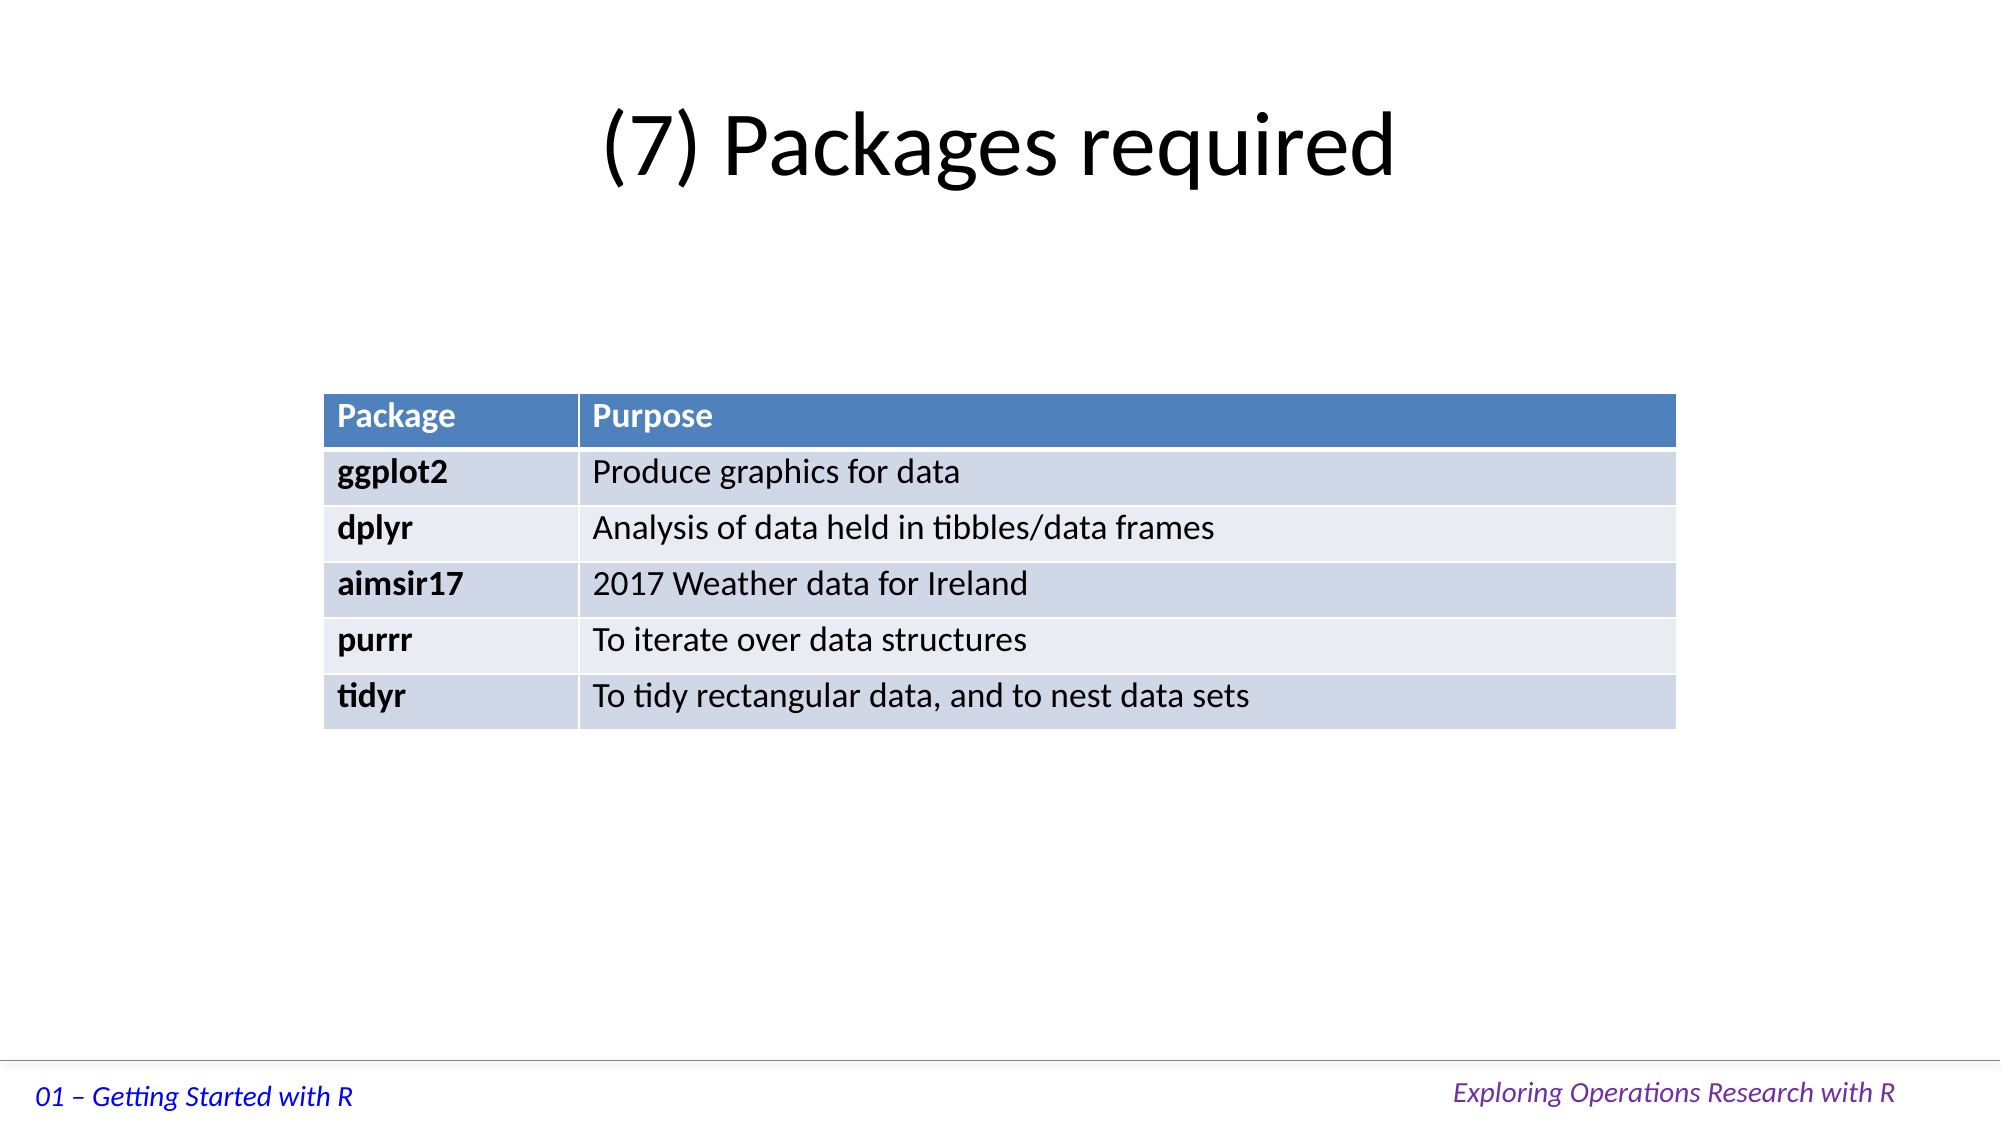

# (7) Packages required
| Package | Purpose |
| --- | --- |
| ggplot2 | Produce graphics for data |
| dplyr | Analysis of data held in tibbles/data frames |
| aimsir17 | 2017 Weather data for Ireland |
| purrr | To iterate over data structures |
| tidyr | To tidy rectangular data, and to nest data sets |